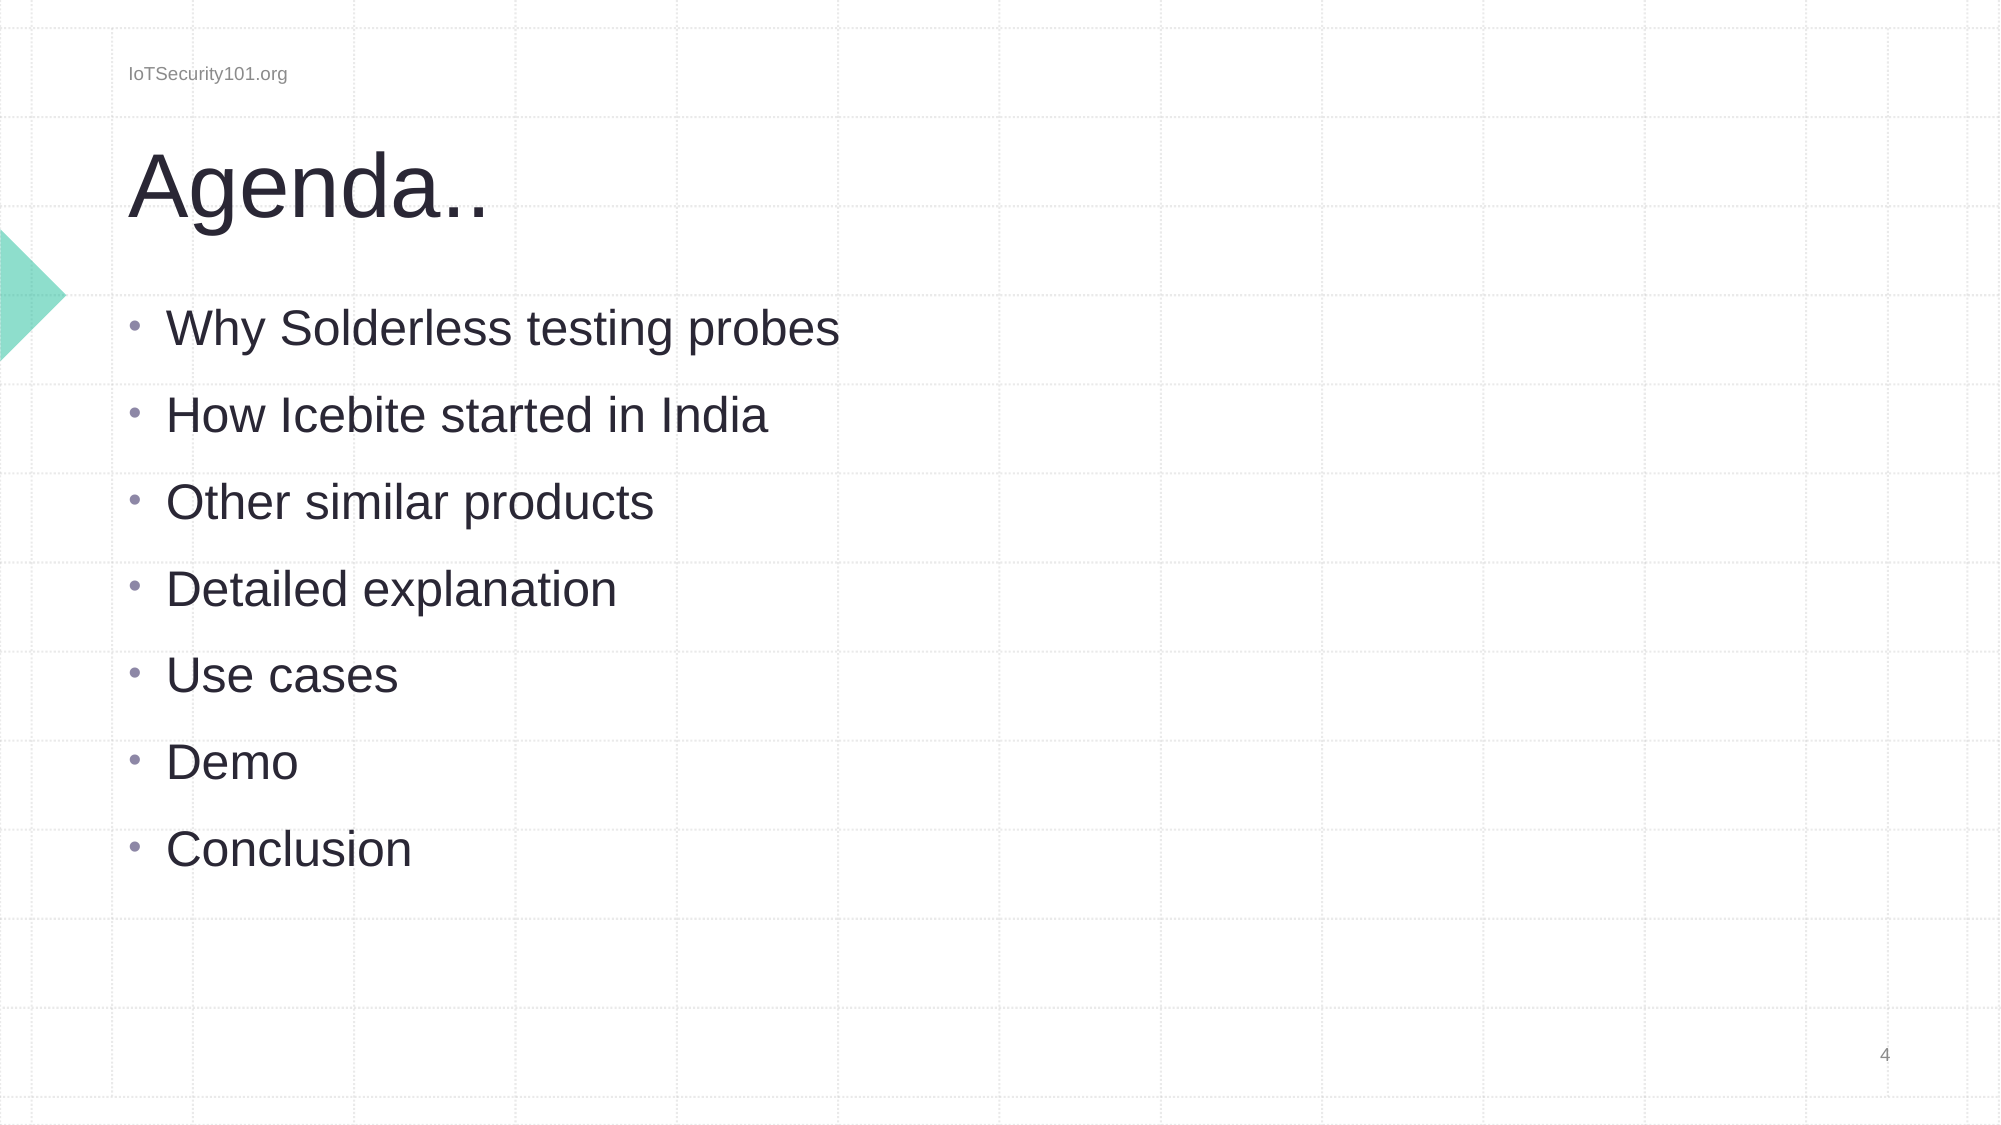

IoTSecurity101.org
# Agenda..
Why Solderless testing probes
How Icebite started in India
Other similar products
Detailed explanation
Use cases
Demo
Conclusion
4